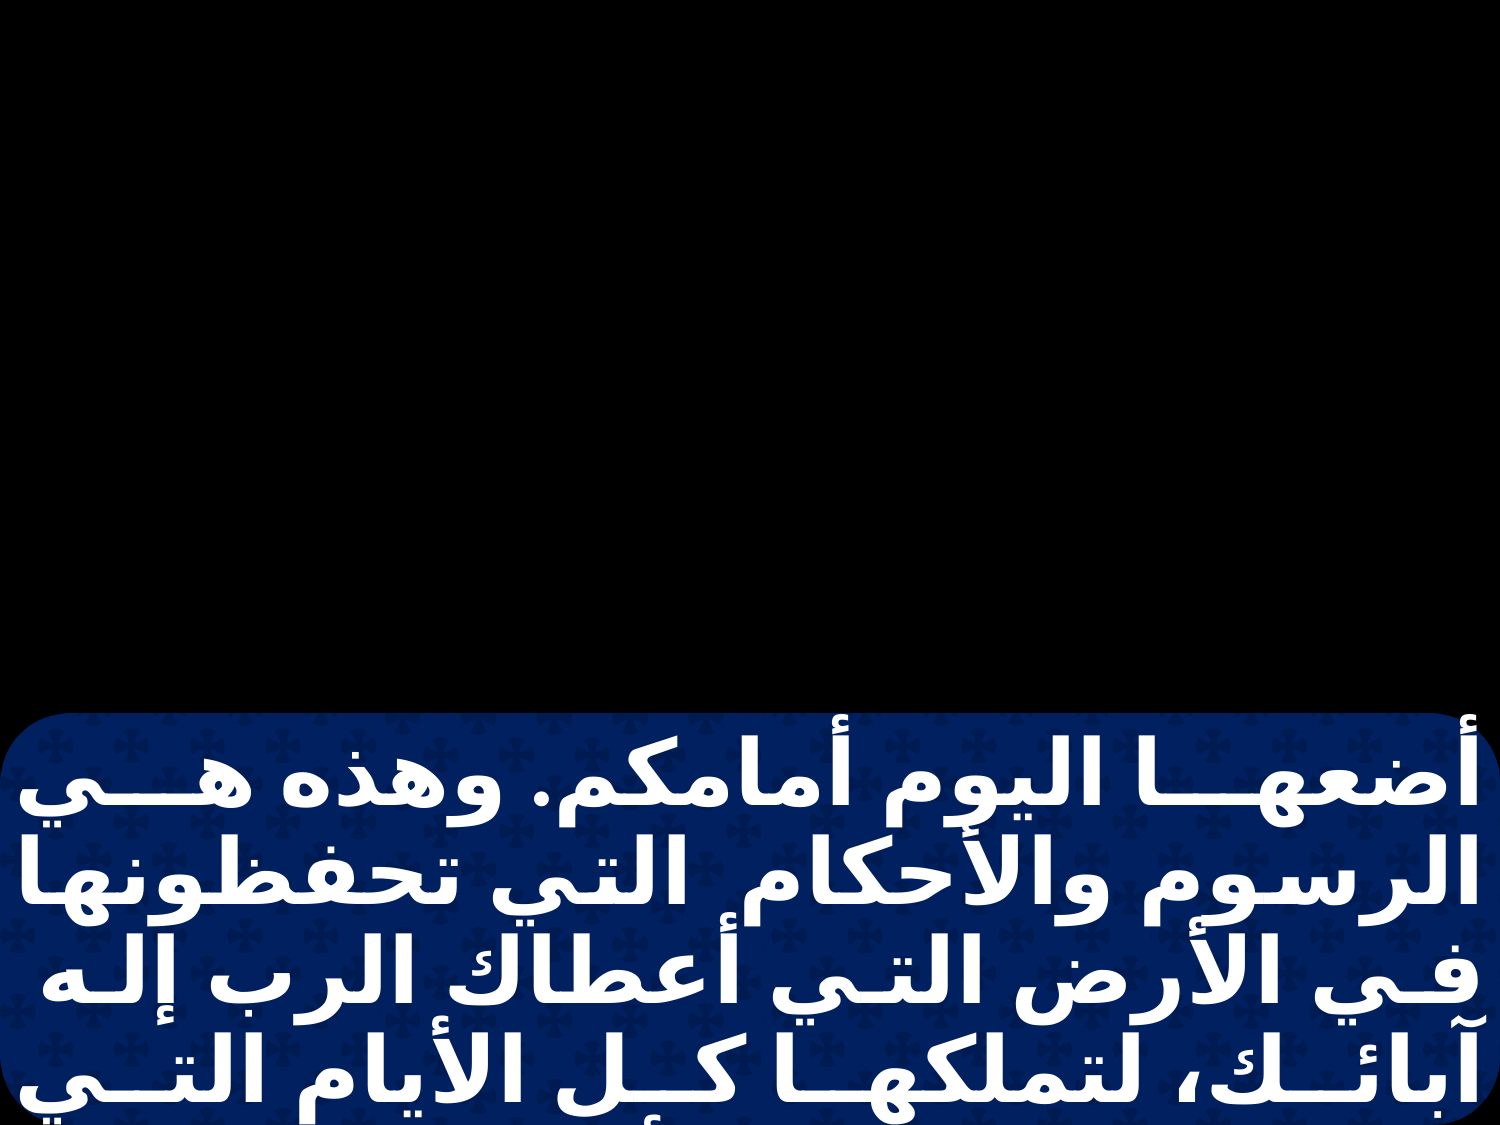

أضعها اليوم أمامكم. وهذه هي الرسوم والأحكام  التي تحفظونها في الأرض التي أعطاك الرب إله  آبائك، لتملكها كل الأيام التي تحيونها على الأرض.  تقوضون جميع المواضع التي كان الأمم الذين أنتم